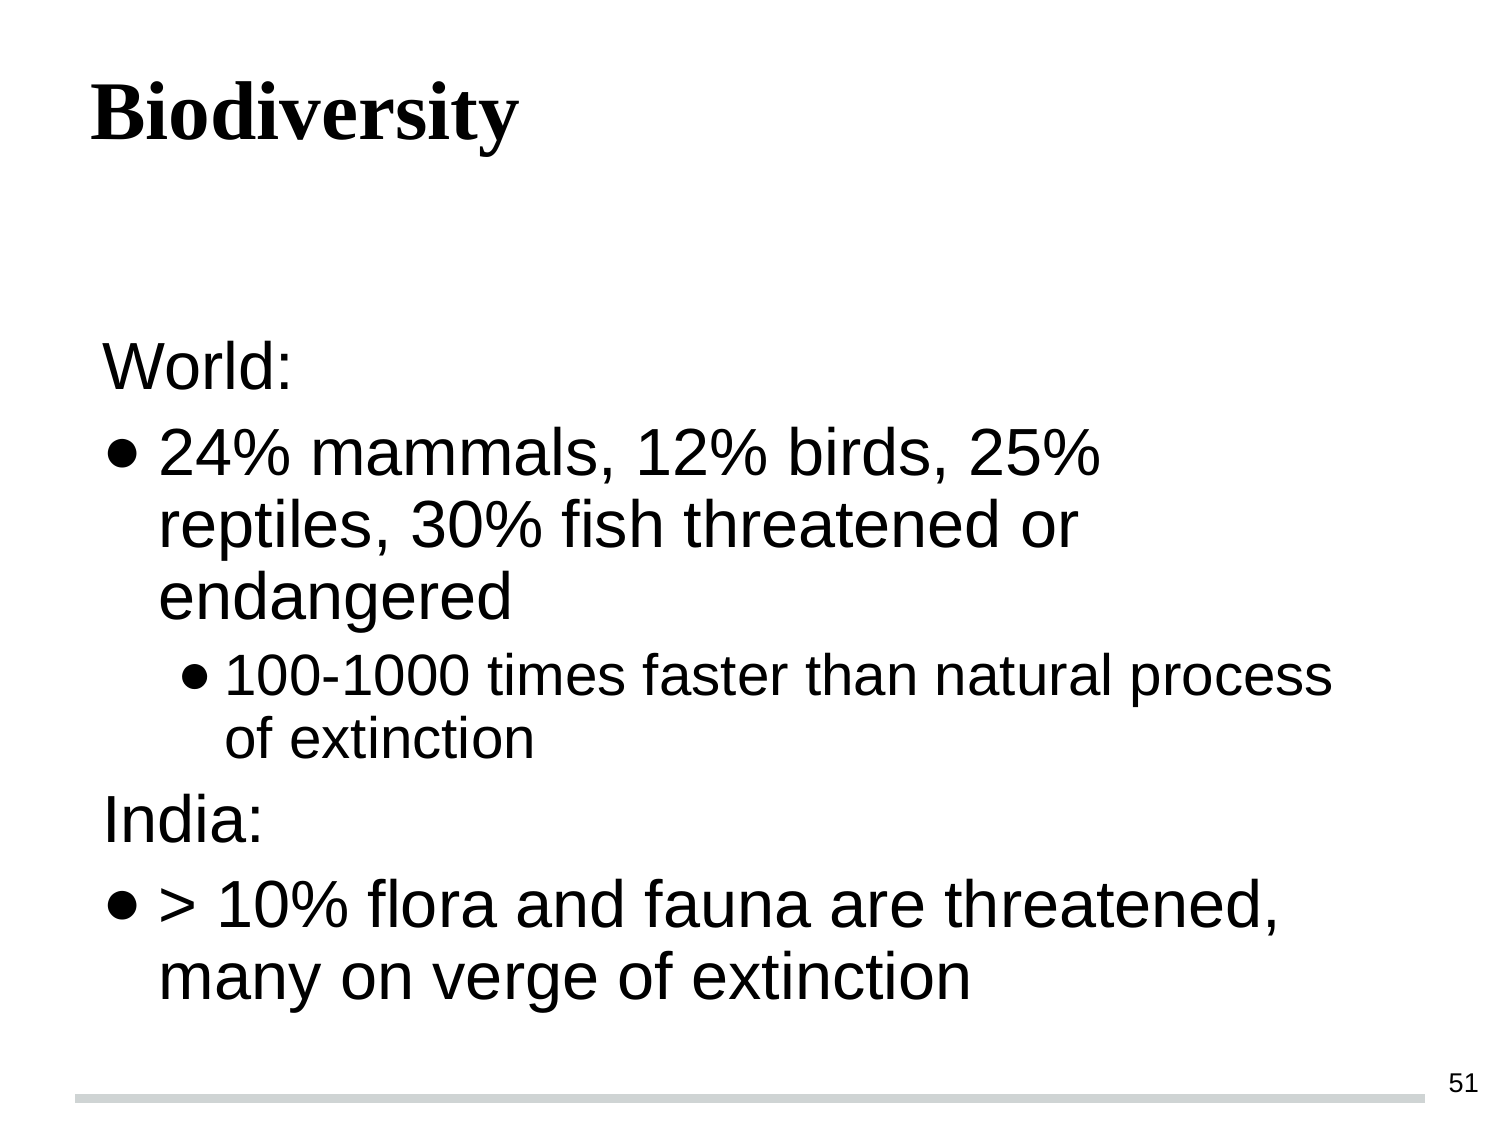

# Biodiversity
World:
24% mammals, 12% birds, 25% reptiles, 30% fish threatened or endangered
100-1000 times faster than natural process of extinction
India:
> 10% flora and fauna are threatened, many on verge of extinction

51